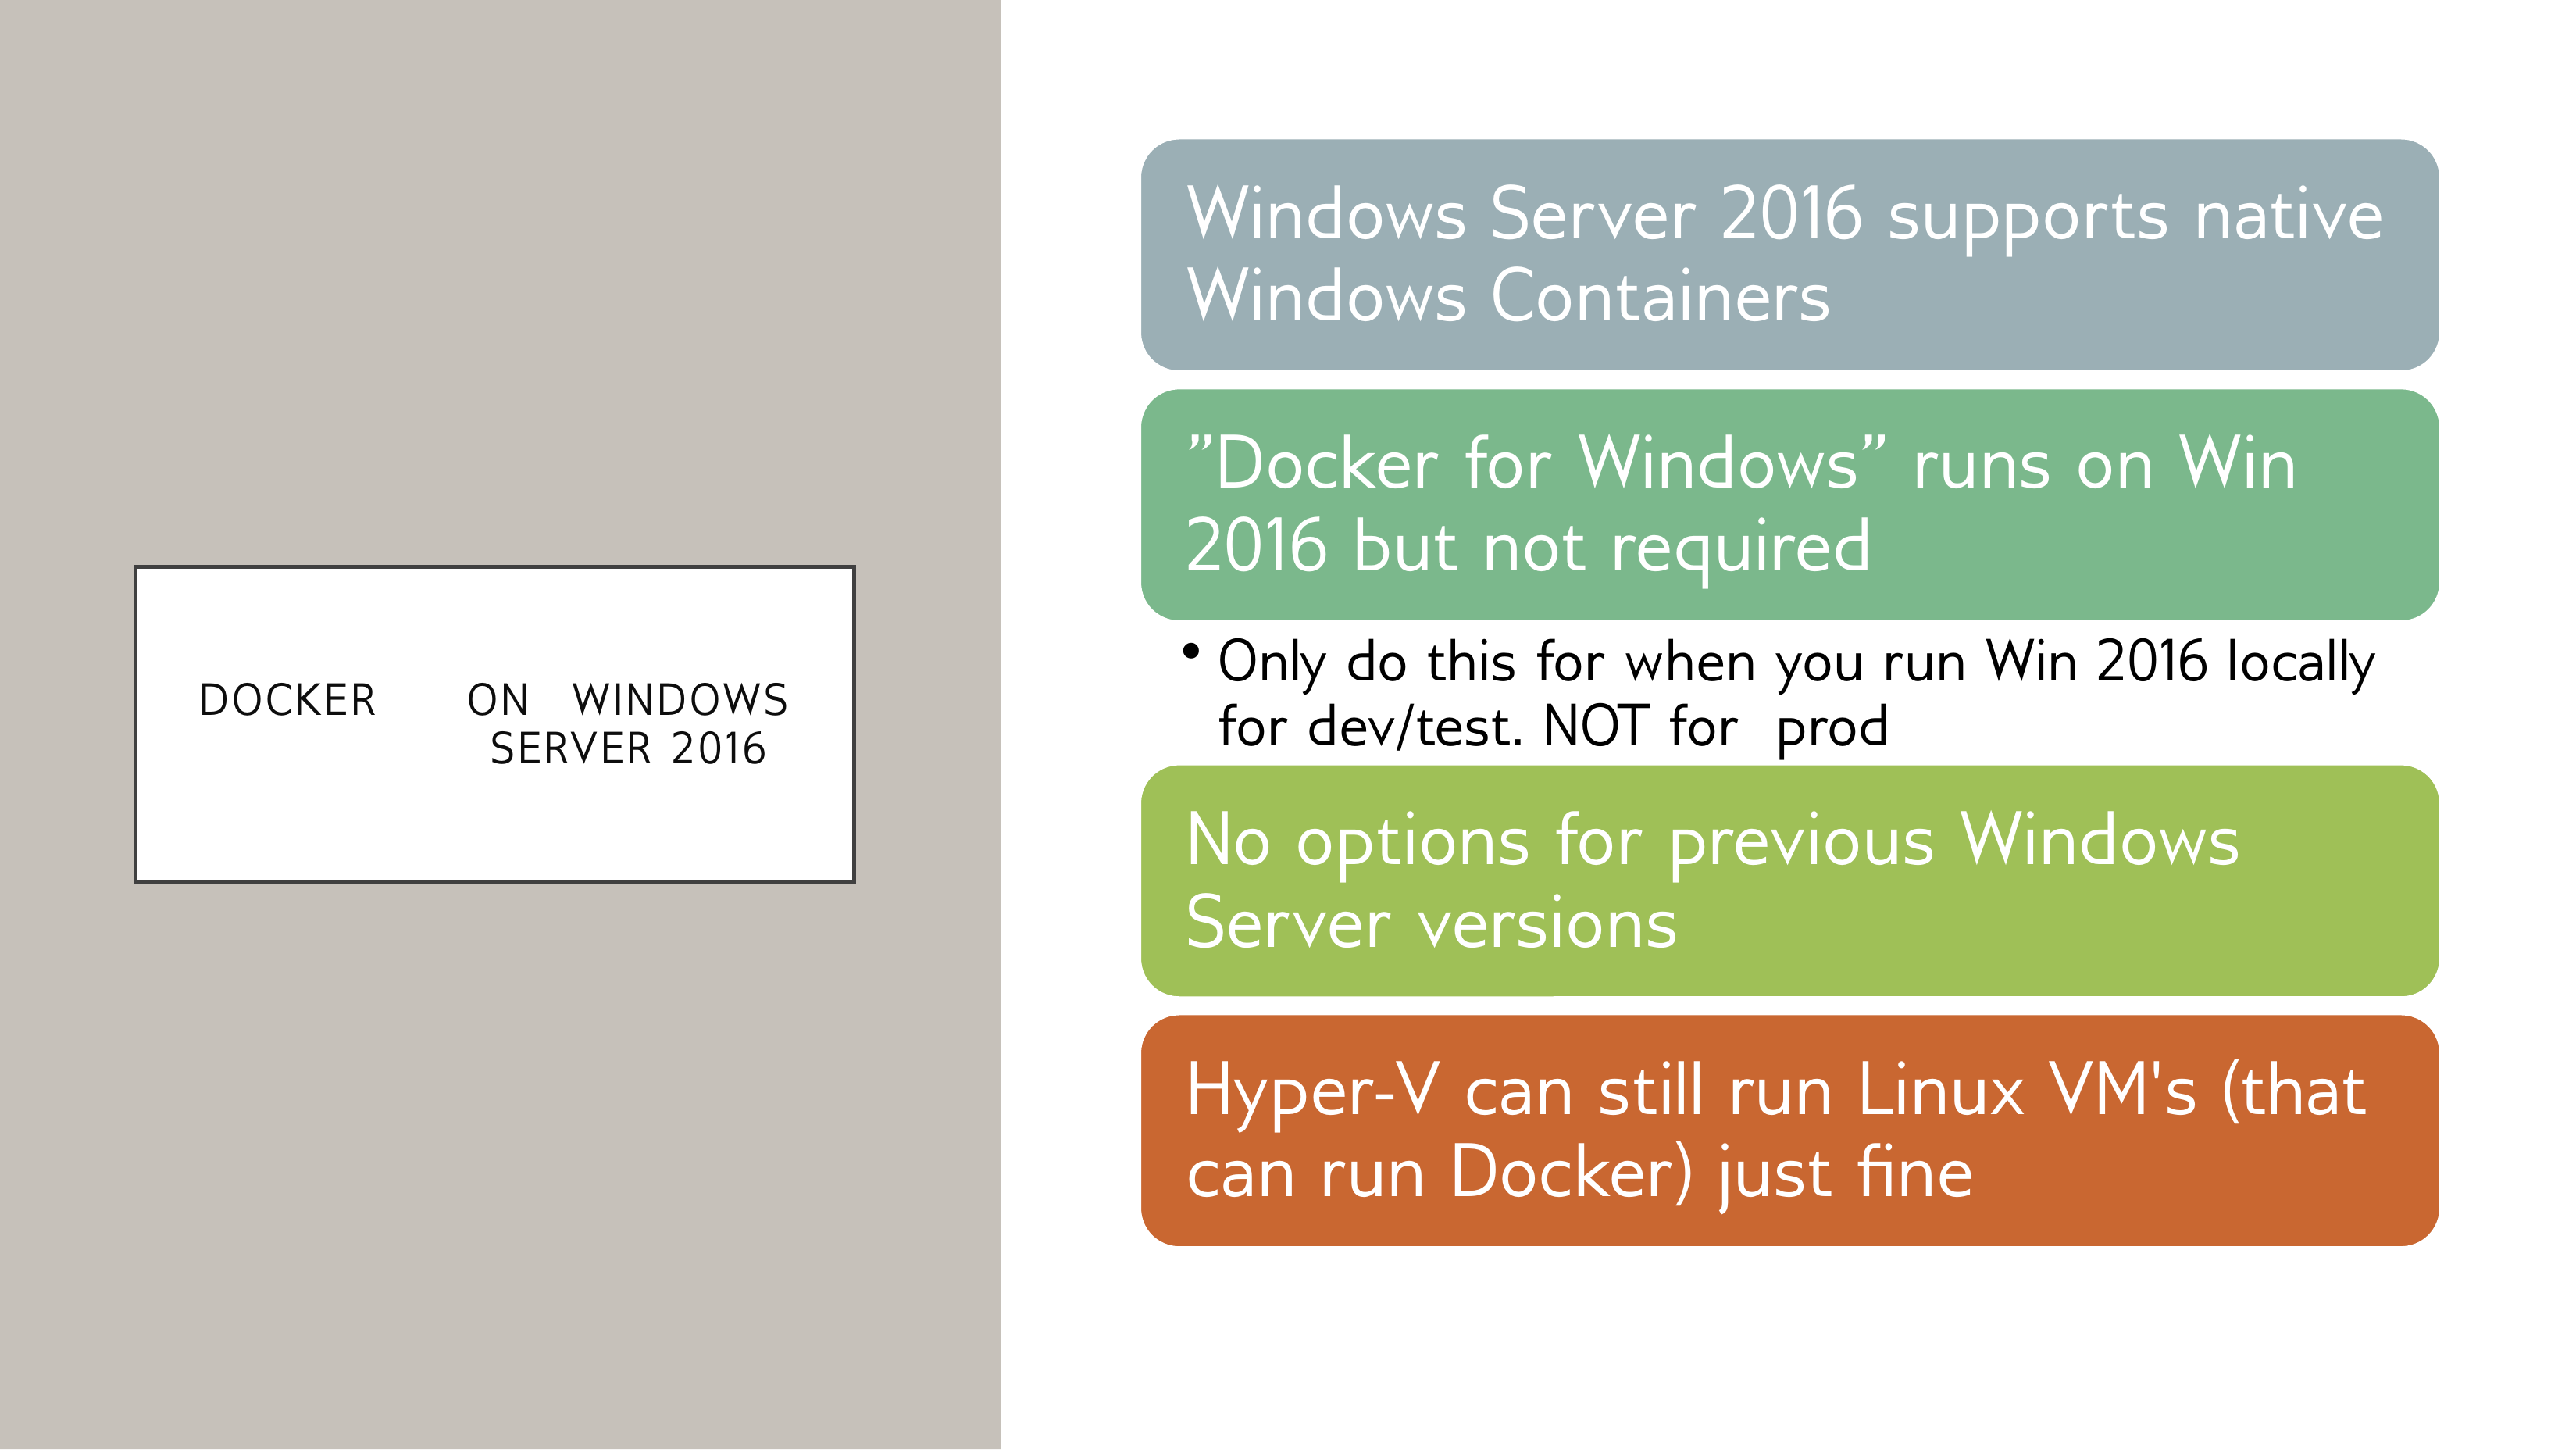

Windows Server 2016 supports native Windows Containers
”Docker for Windows” runs on Win 2016 but not required
Only do this for when you run Win 2016 locally for dev/test. NOT for  prod
No options for previous Windows Server versions
Hyper-V can still run Linux VM's (that can run Docker) just fine
Docker	on	Windows	Server 2016